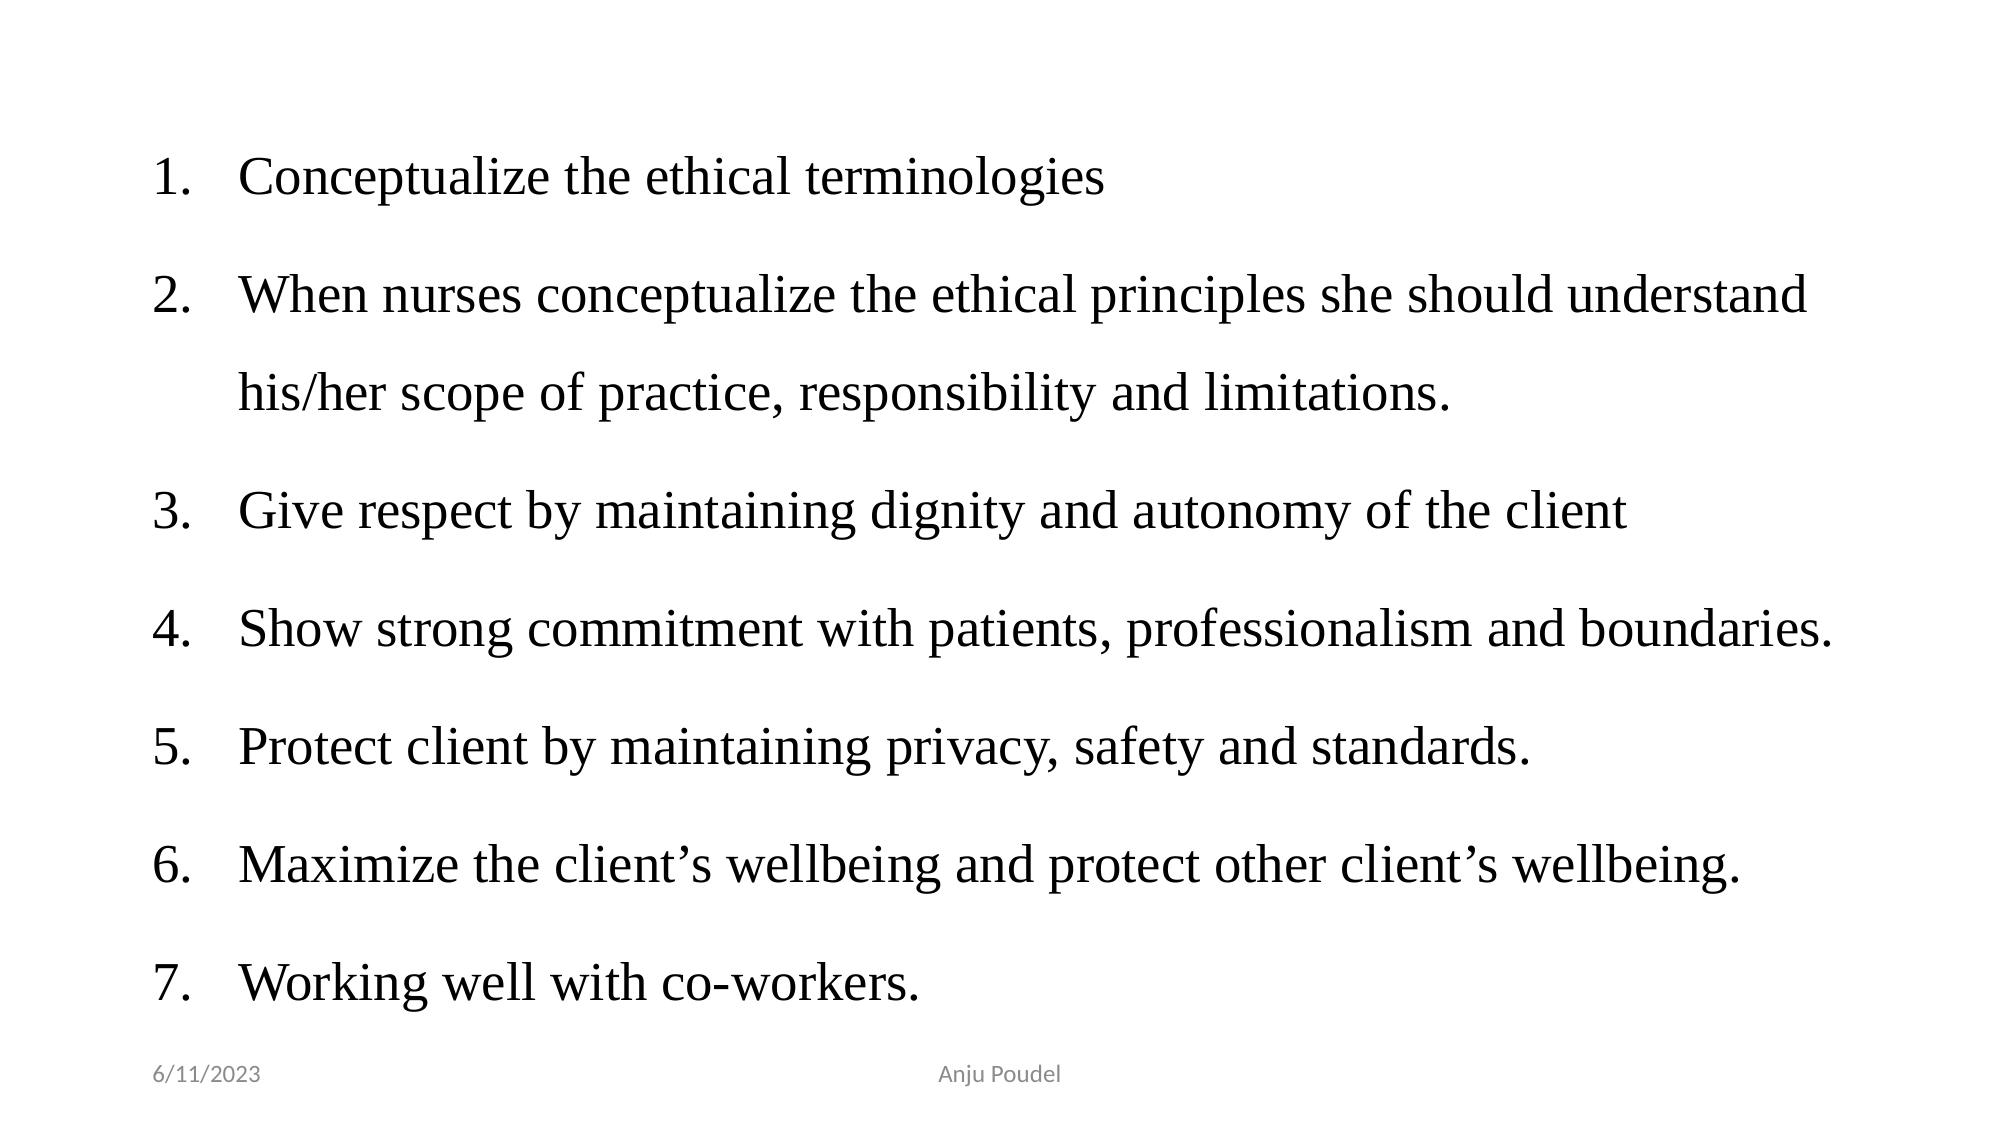

Conceptualize the ethical terminologies
When nurses conceptualize the ethical principles she should understand his/her scope of practice, responsibility and limitations.
Give respect by maintaining dignity and autonomy of the client
Show strong commitment with patients, professionalism and boundaries.
Protect client by maintaining privacy, safety and standards.
Maximize the client’s wellbeing and protect other client’s wellbeing.
Working well with co-workers.

6/11/2023
Anju Poudel